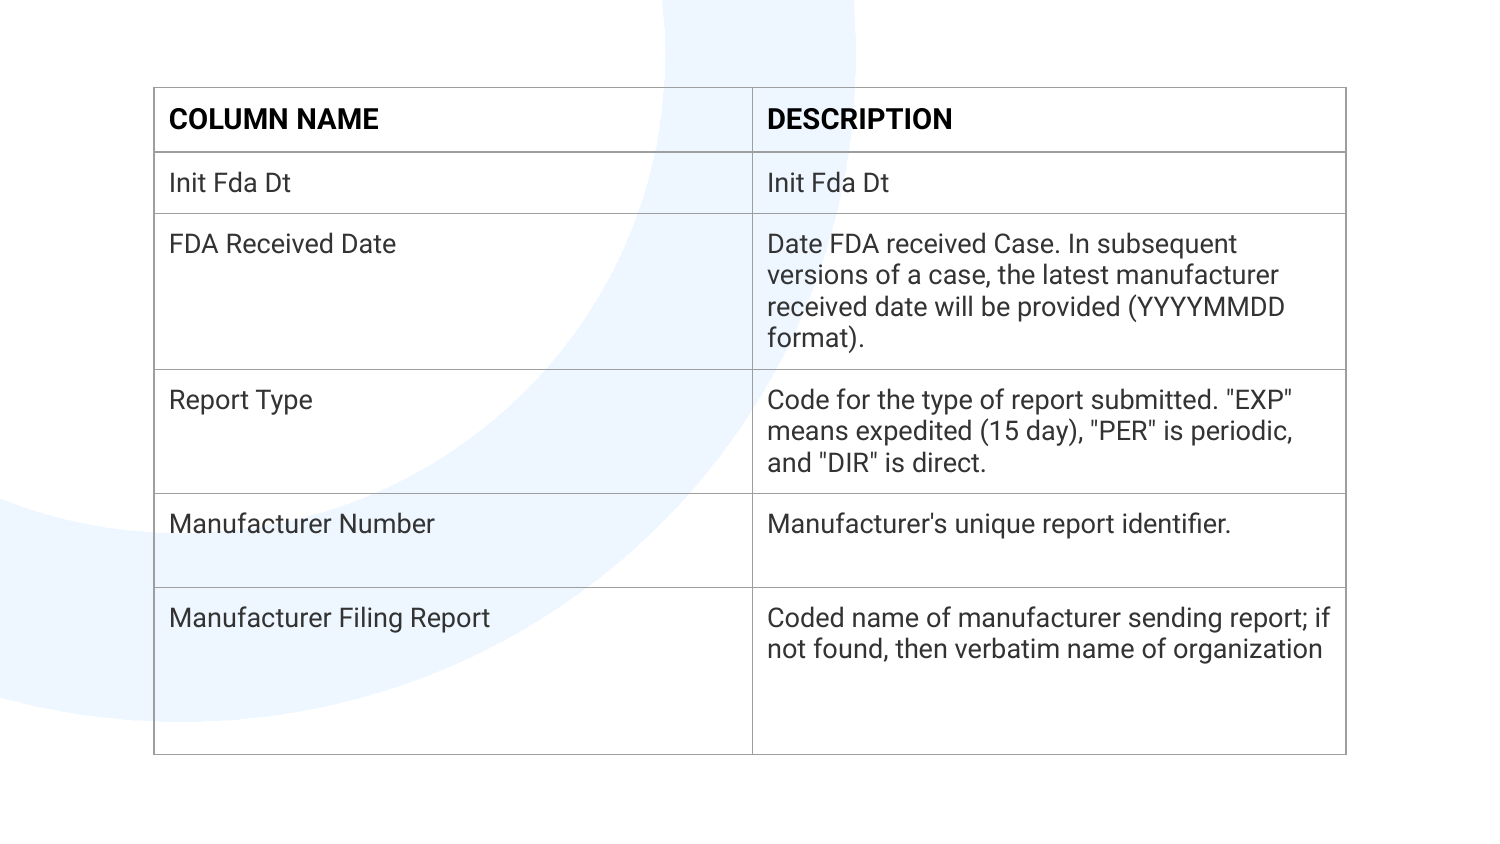

| COLUMN NAME | DESCRIPTION |
| --- | --- |
| Init Fda Dt | Init Fda Dt |
| FDA Received Date | Date FDA received Case. In subsequent versions of a case, the latest manufacturer received date will be provided (YYYYMMDD format). |
| Report Type | Code for the type of report submitted. "EXP" means expedited (15 day), "PER" is periodic, and "DIR" is direct. |
| Manufacturer Number | Manufacturer's unique report identifier. |
| Manufacturer Filing Report | Coded name of manufacturer sending report; if not found, then verbatim name of organization |